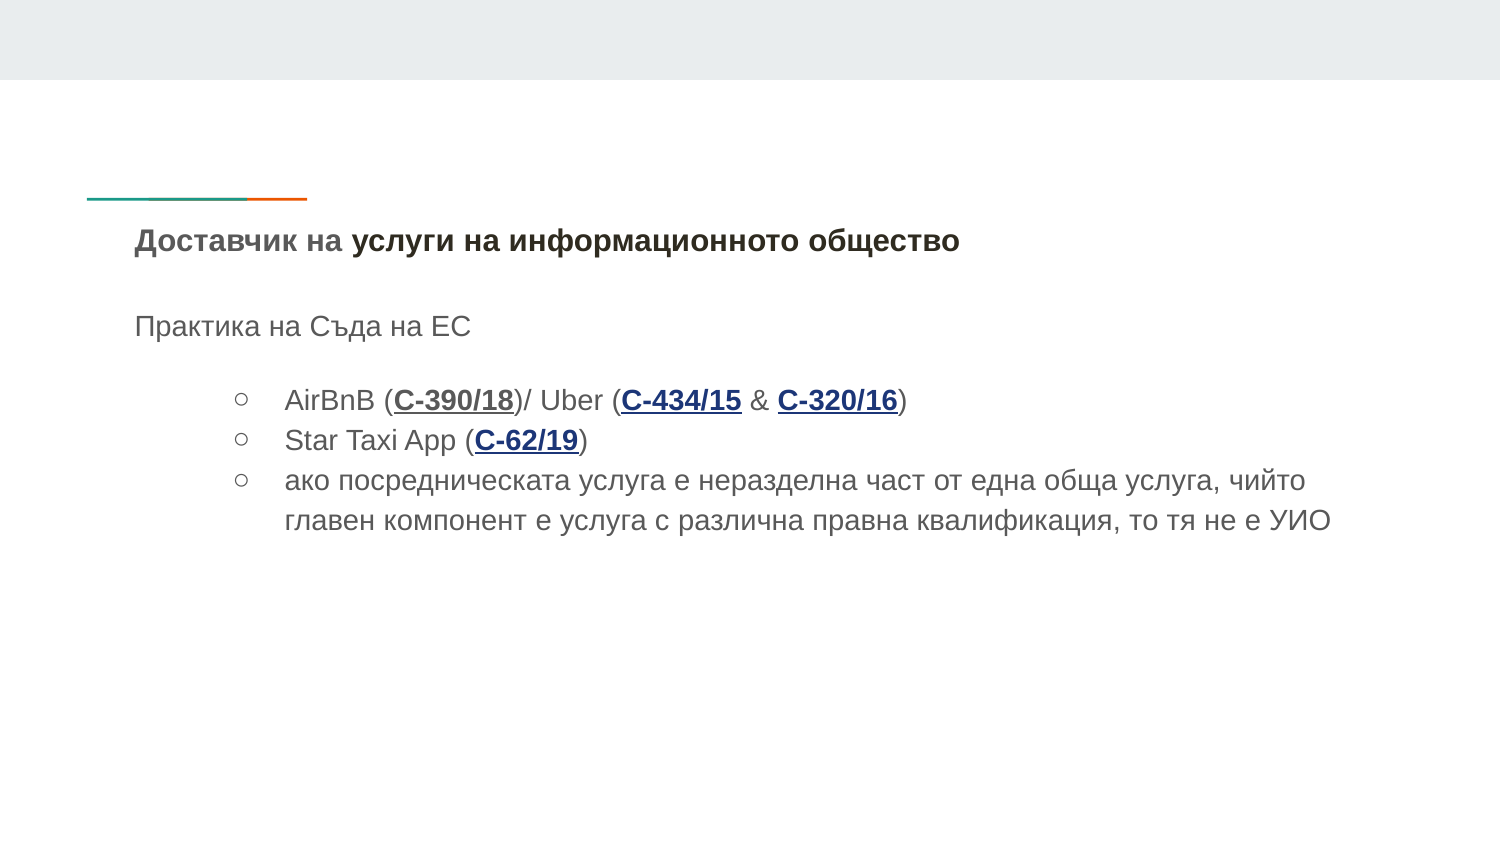

# Доставчик на услуги на информационното общество
Практика на Съда на ЕС
AirBnB (C-390/18)/ Uber (C‑434/15 & C-320/16)
Star Taxi App (C-62/19)
ако посредническата услуга е неразделна част от една обща услуга, чийто главен компонент е услуга с различна правна квалификация, то тя не е УИО